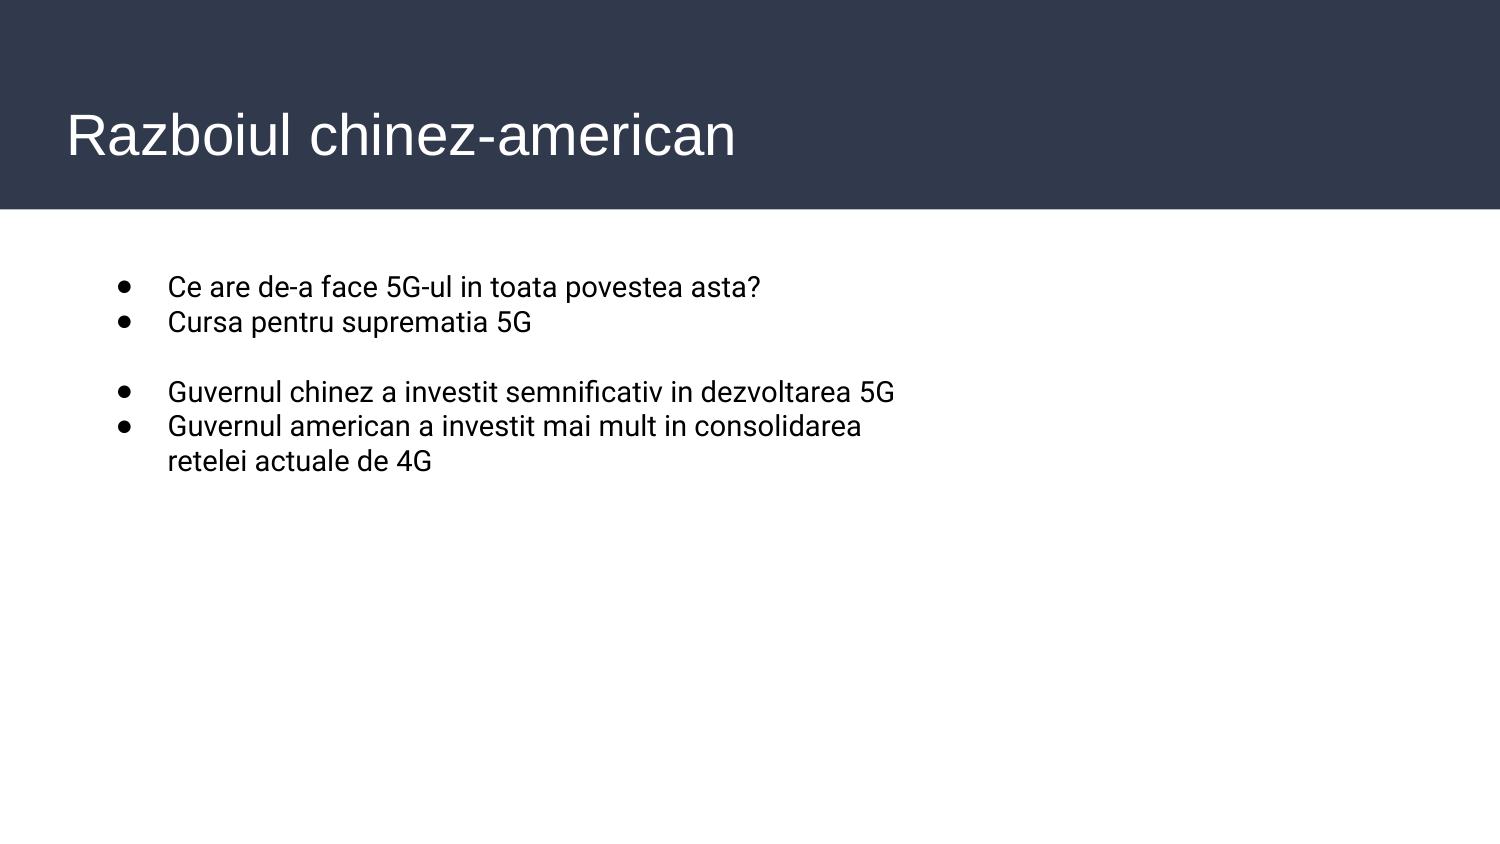

# Razboiul chinez-american

Ce are de-a face 5G-ul in toata povestea asta?
Cursa pentru suprematia 5G

Guvernul chinez a investit semnificativ in dezvoltarea 5G
Guvernul american a investit mai mult in consolidarea retelei actuale de 4G